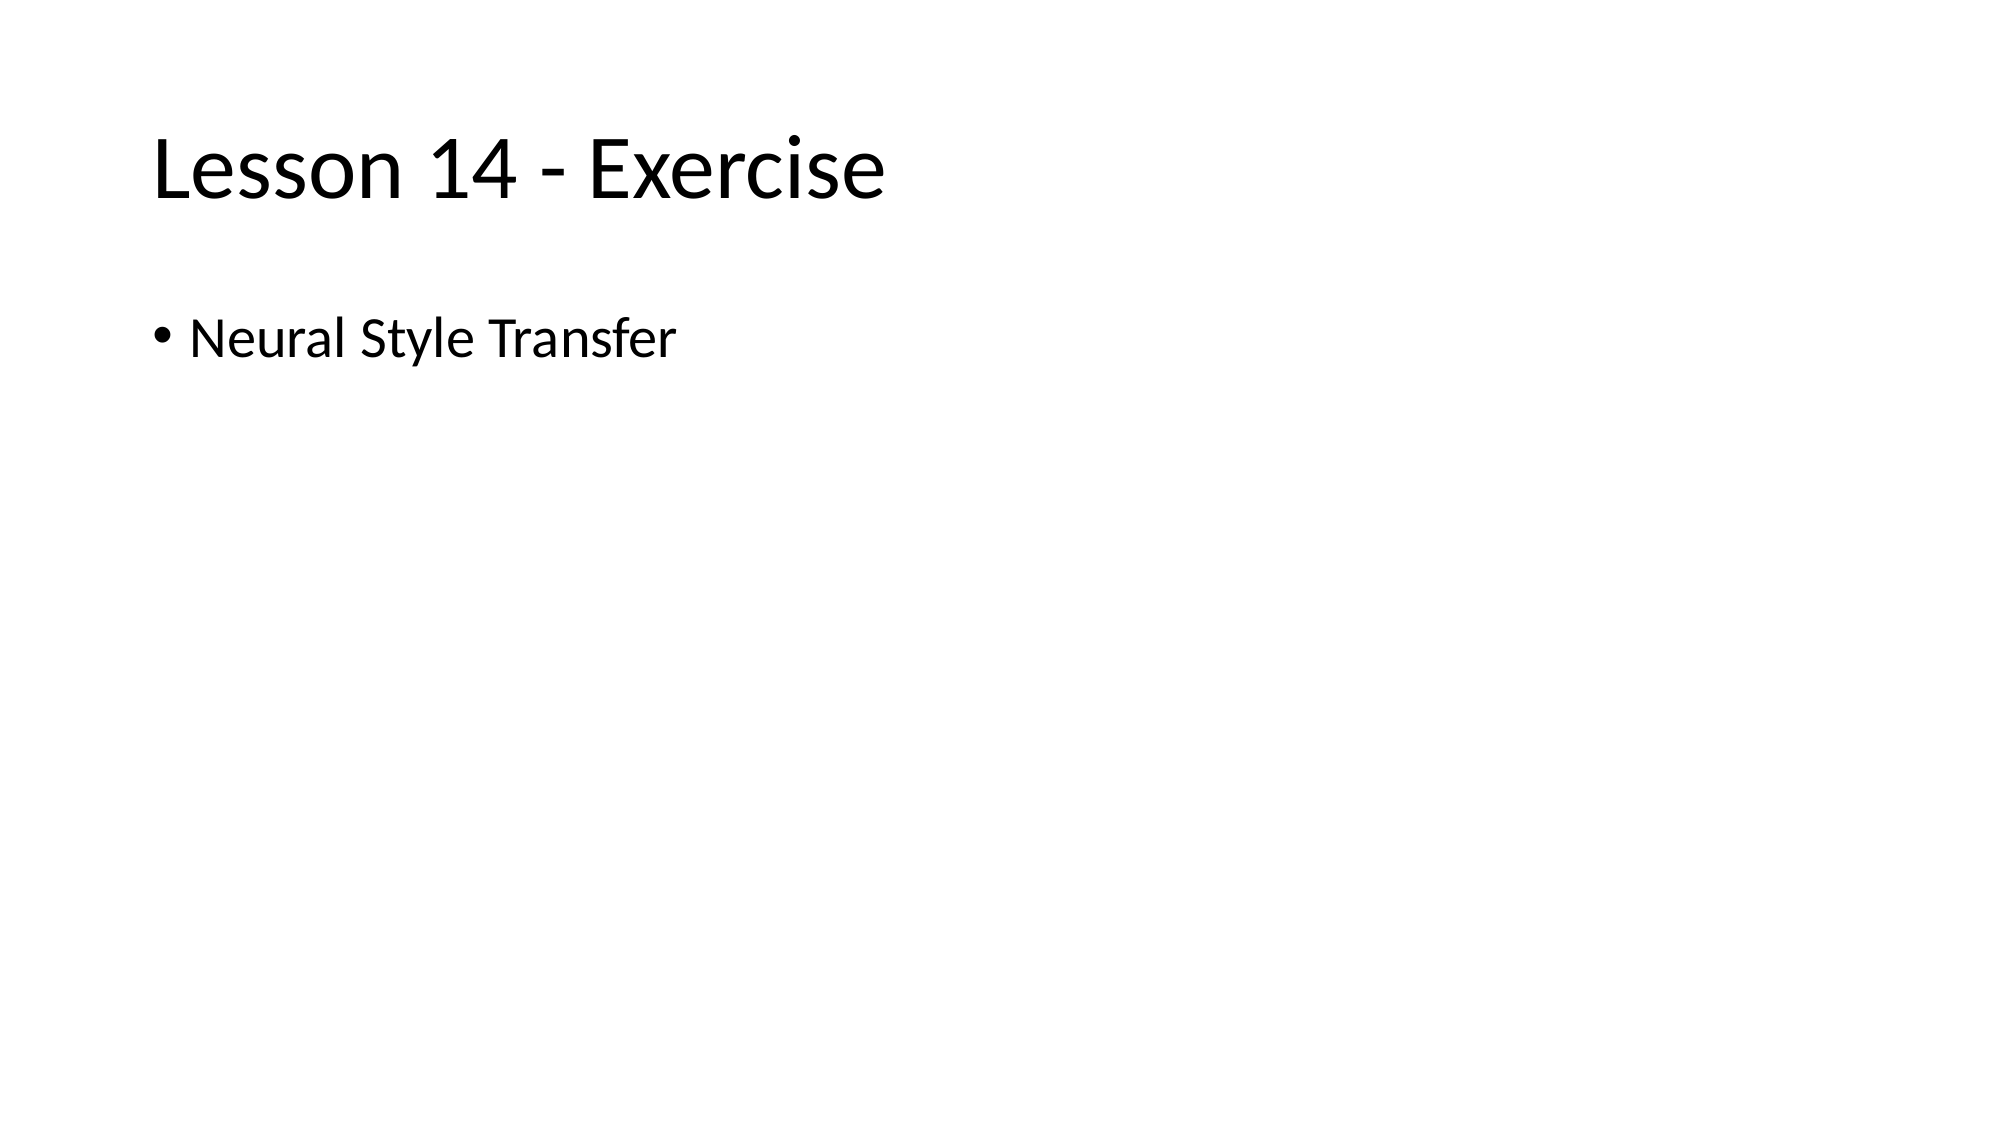

# Lesson 14 - Exercise
Neural Style Transfer